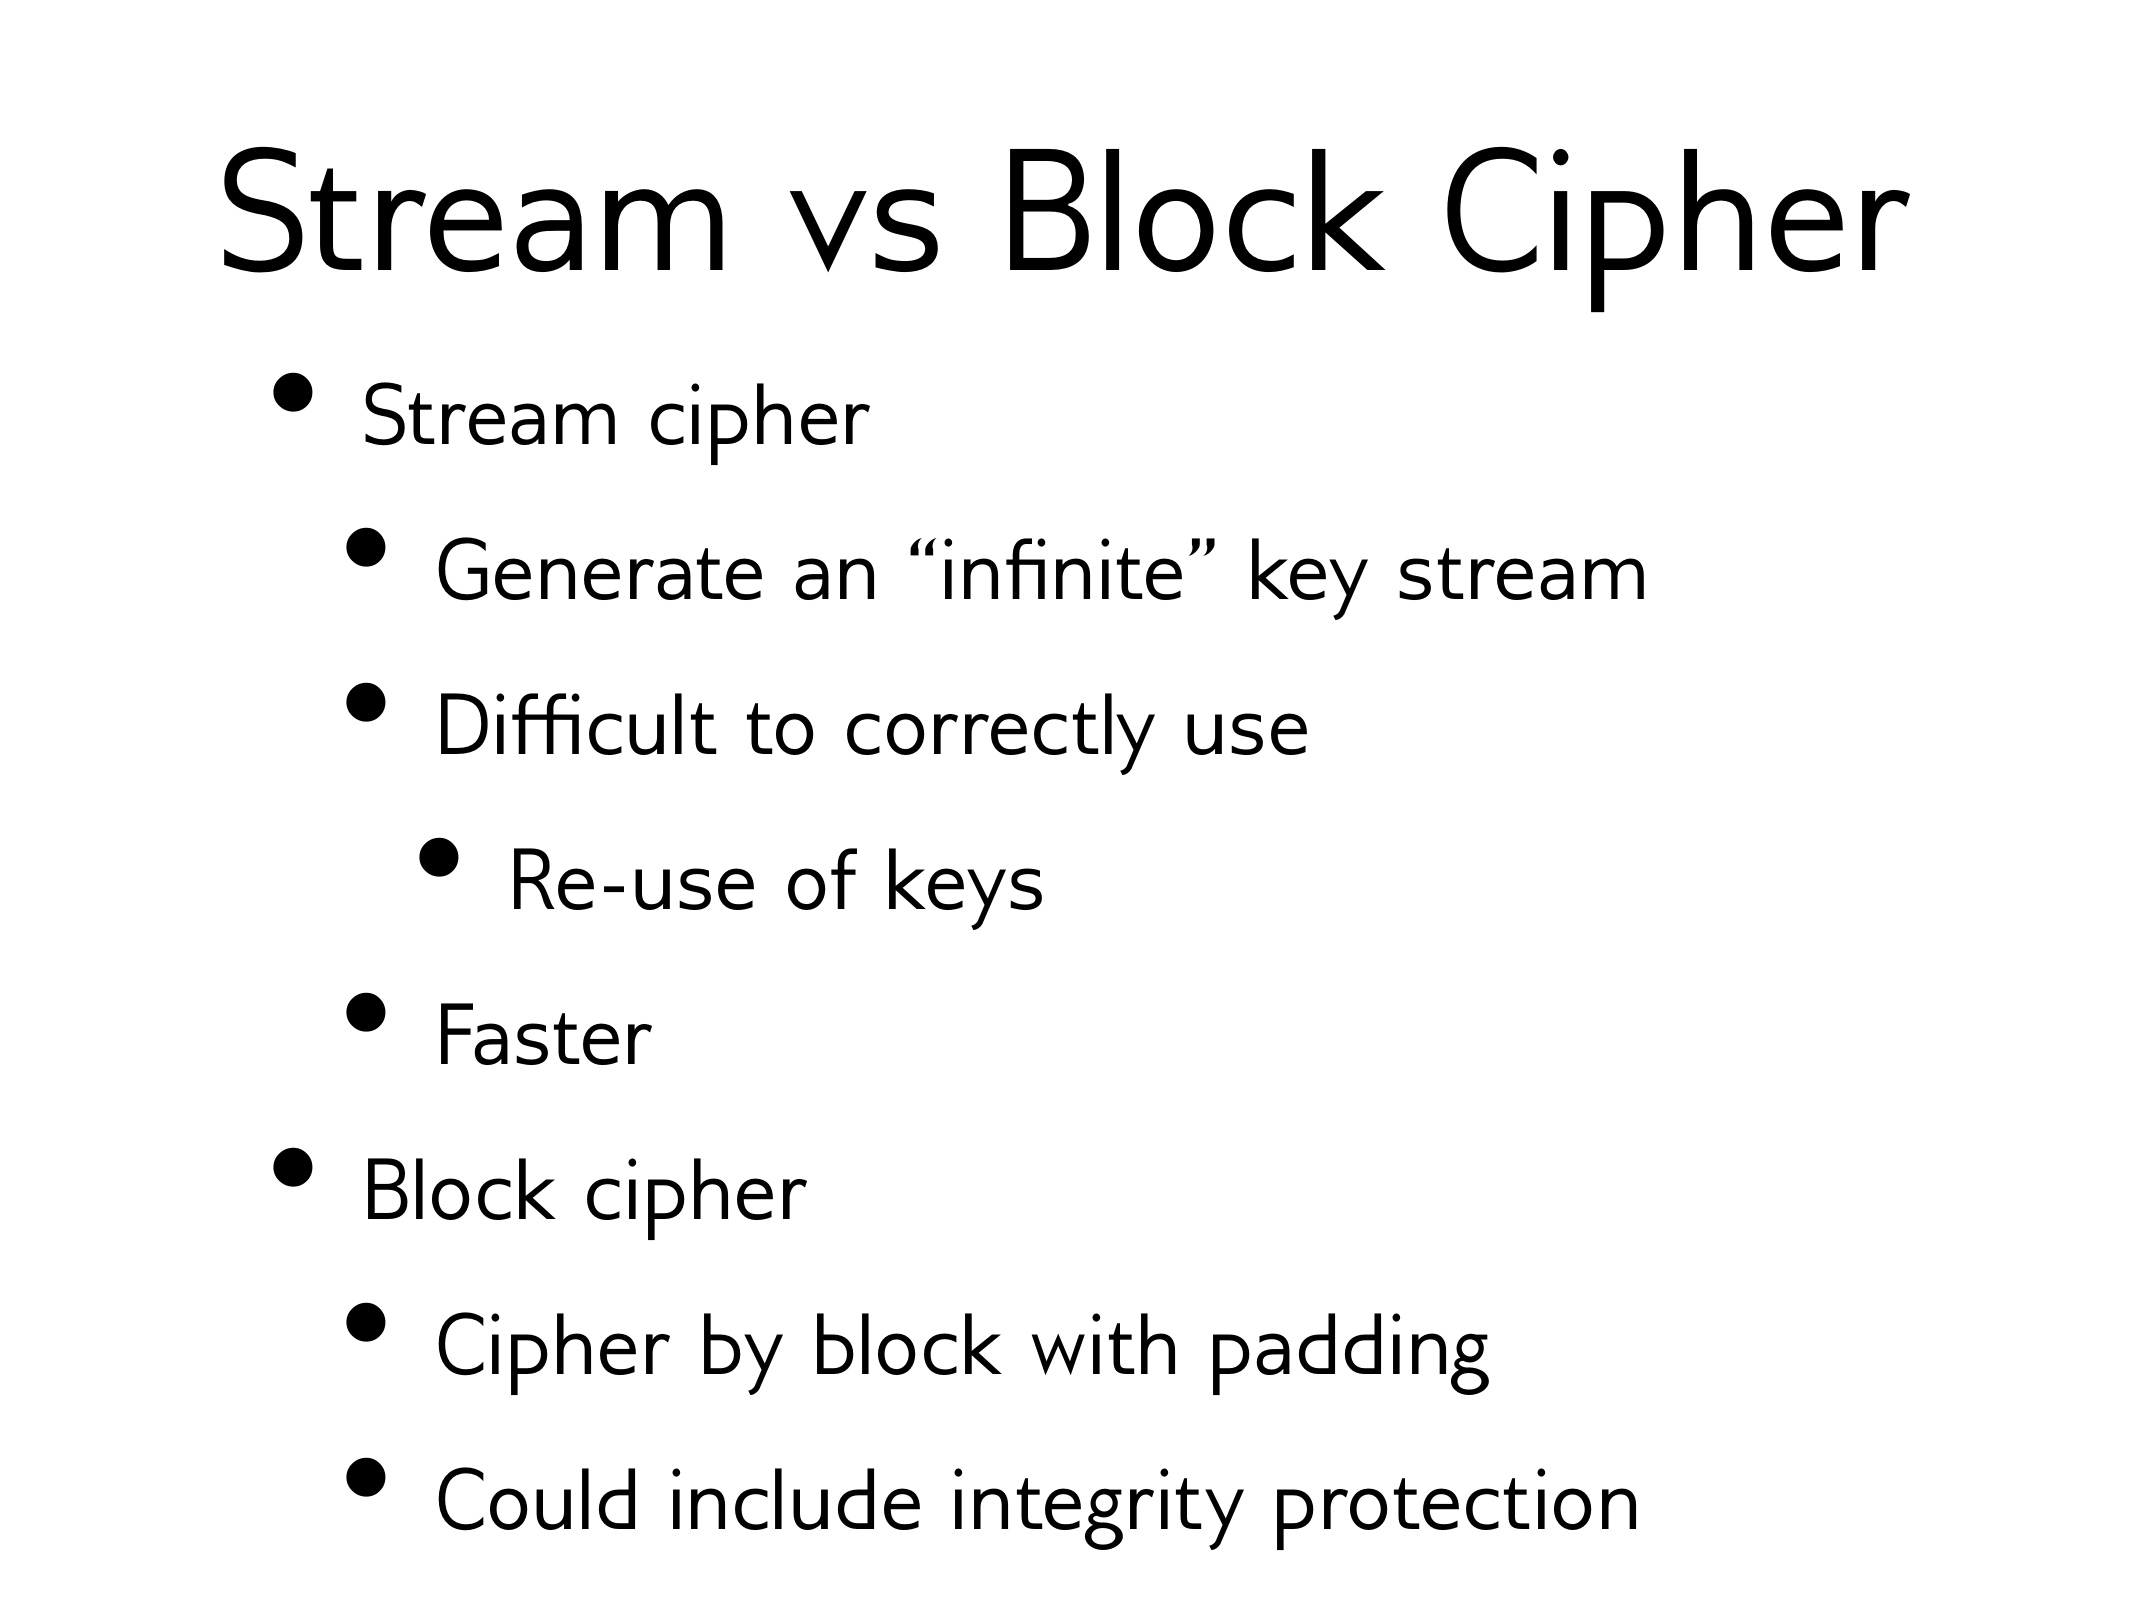

# Stream vs Block Cipher
Stream cipher
Generate an “infinite” key stream
Difficult to correctly use
Re-use of keys
Faster
Block cipher
Cipher by block with padding
Could include integrity protection